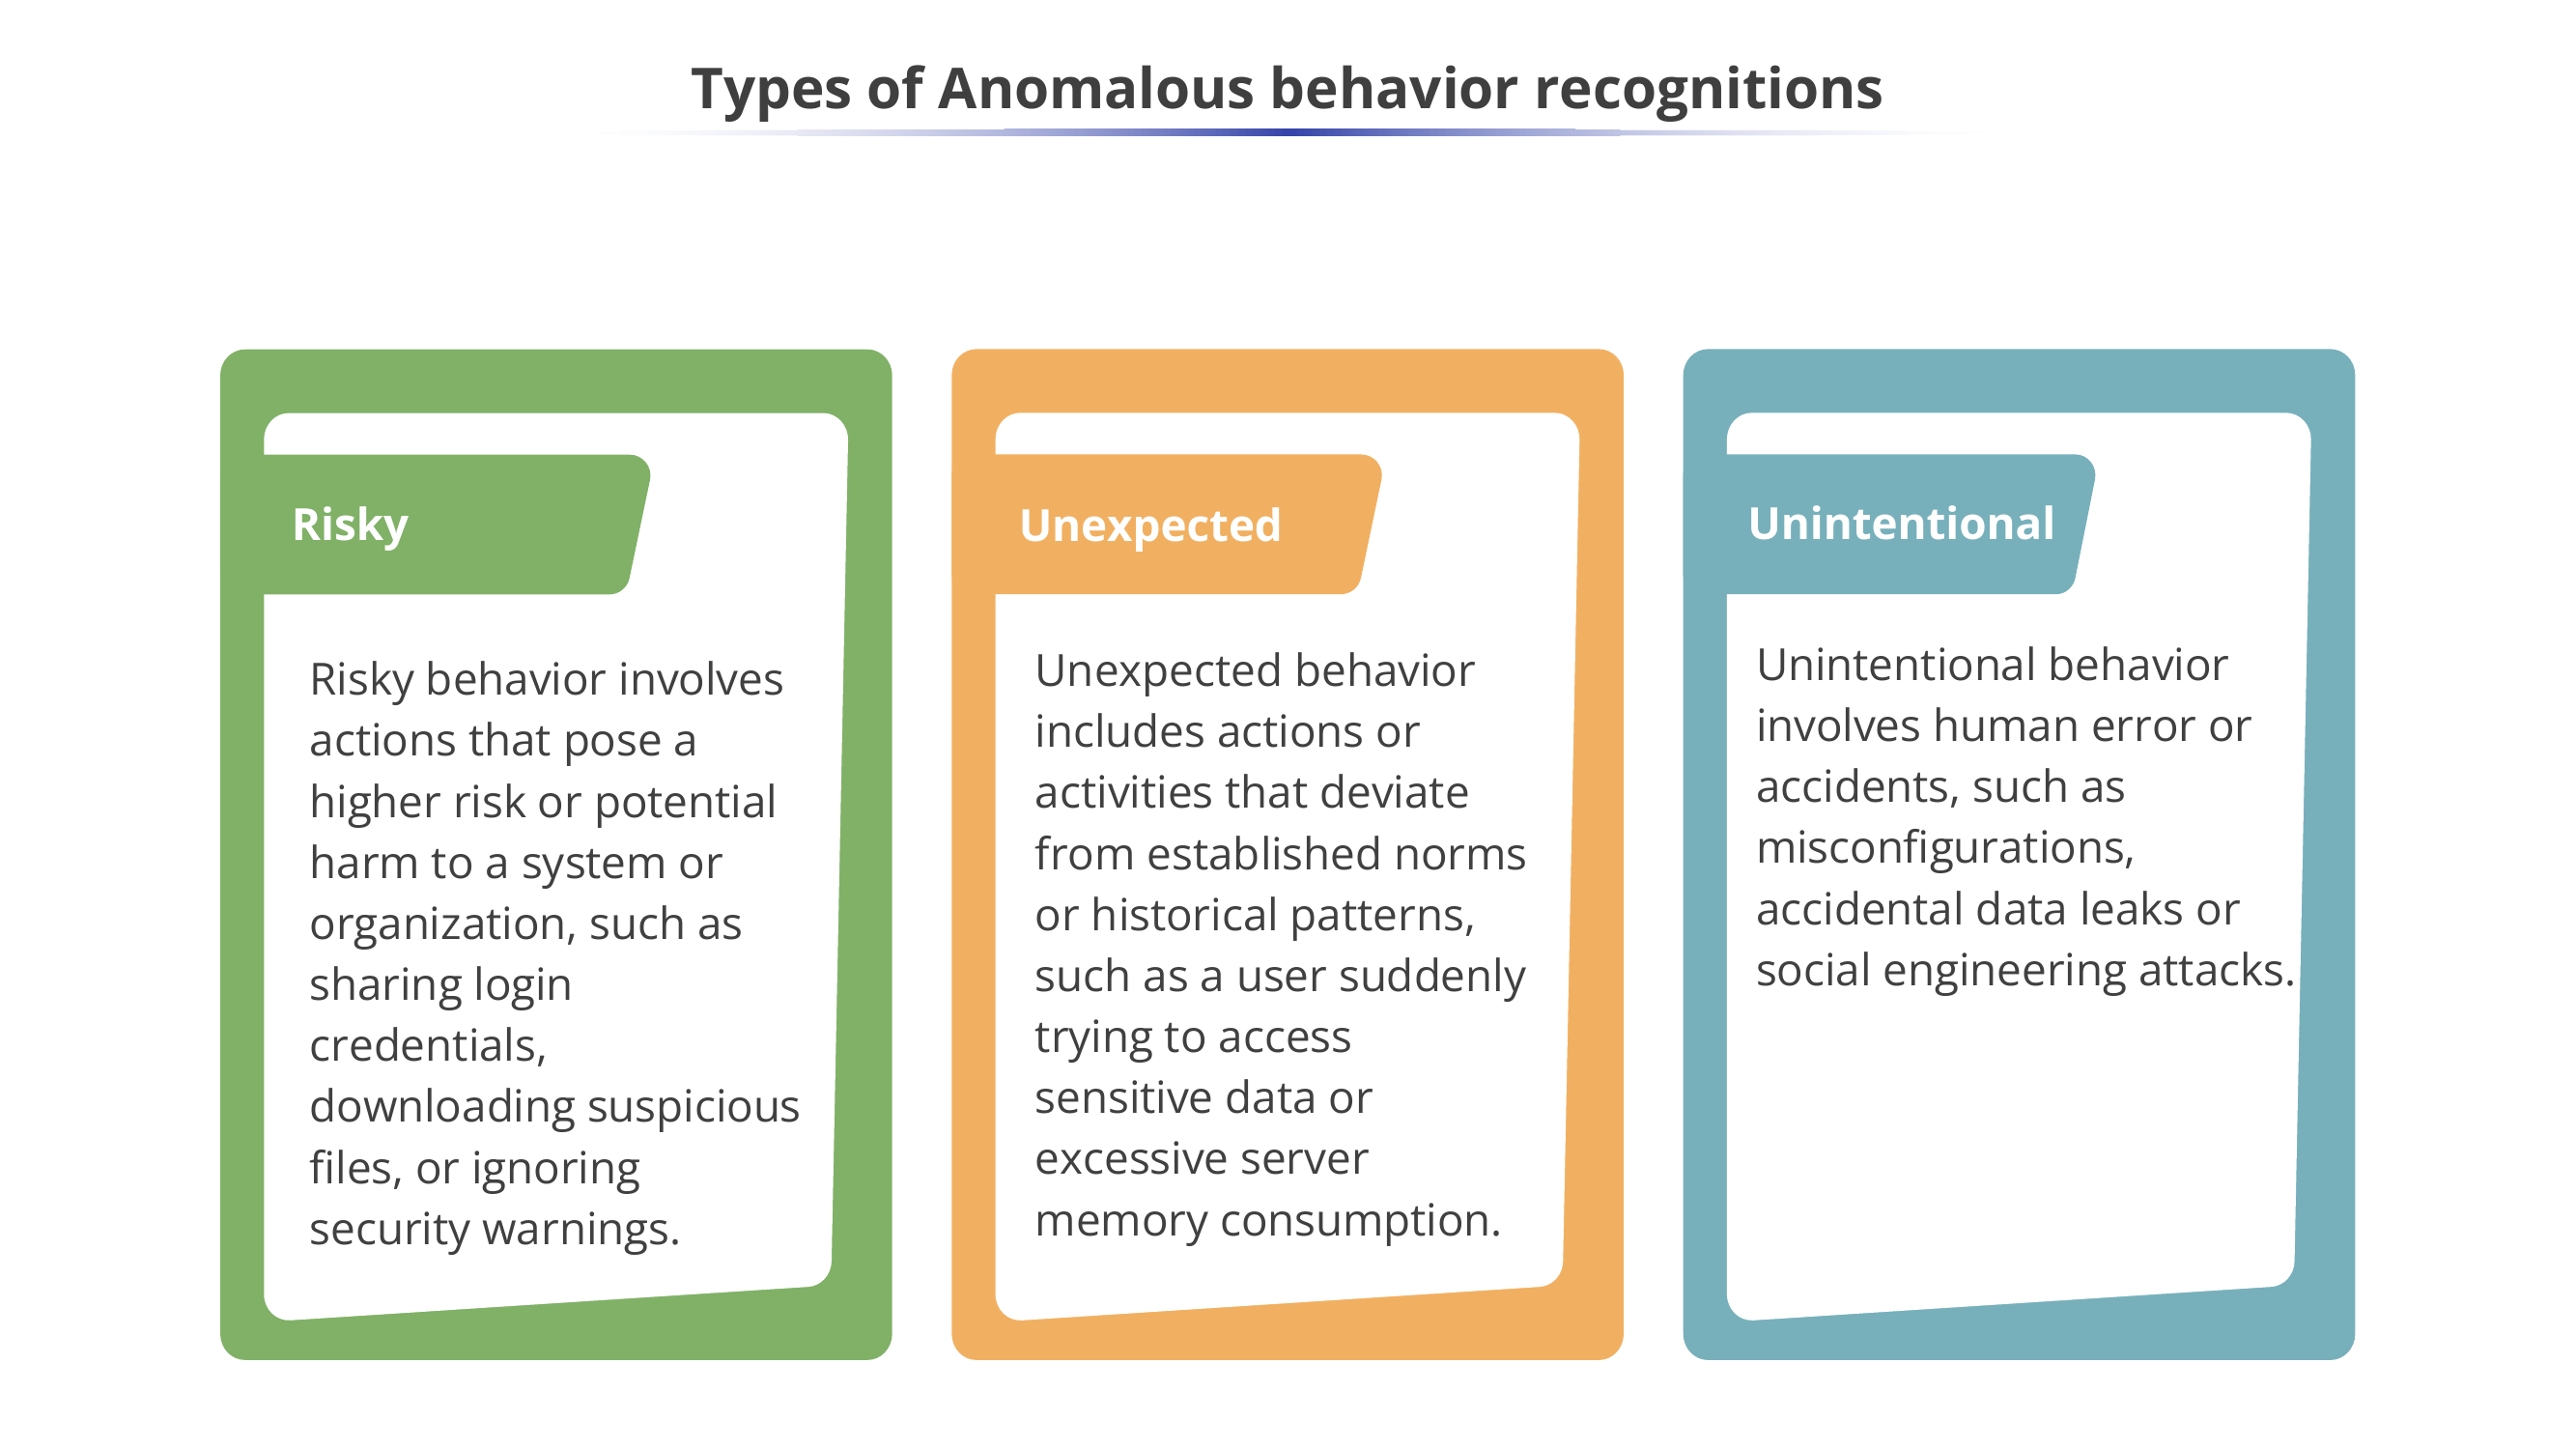

# Types of Anomalous behavior recognitions

Unexpected

Unintentional

Risky
Unintentional behavior involves human error or accidents, such as misconfigurations, accidental data leaks or social engineering attacks.
Unexpected behavior includes actions or activities that deviate from established norms or historical patterns, such as a user suddenly trying to access sensitive data or excessive server memory consumption.
Risky behavior involves actions that pose a higher risk or potential harm to a system or organization, such as sharing login credentials, downloading suspicious files, or ignoring security warnings.